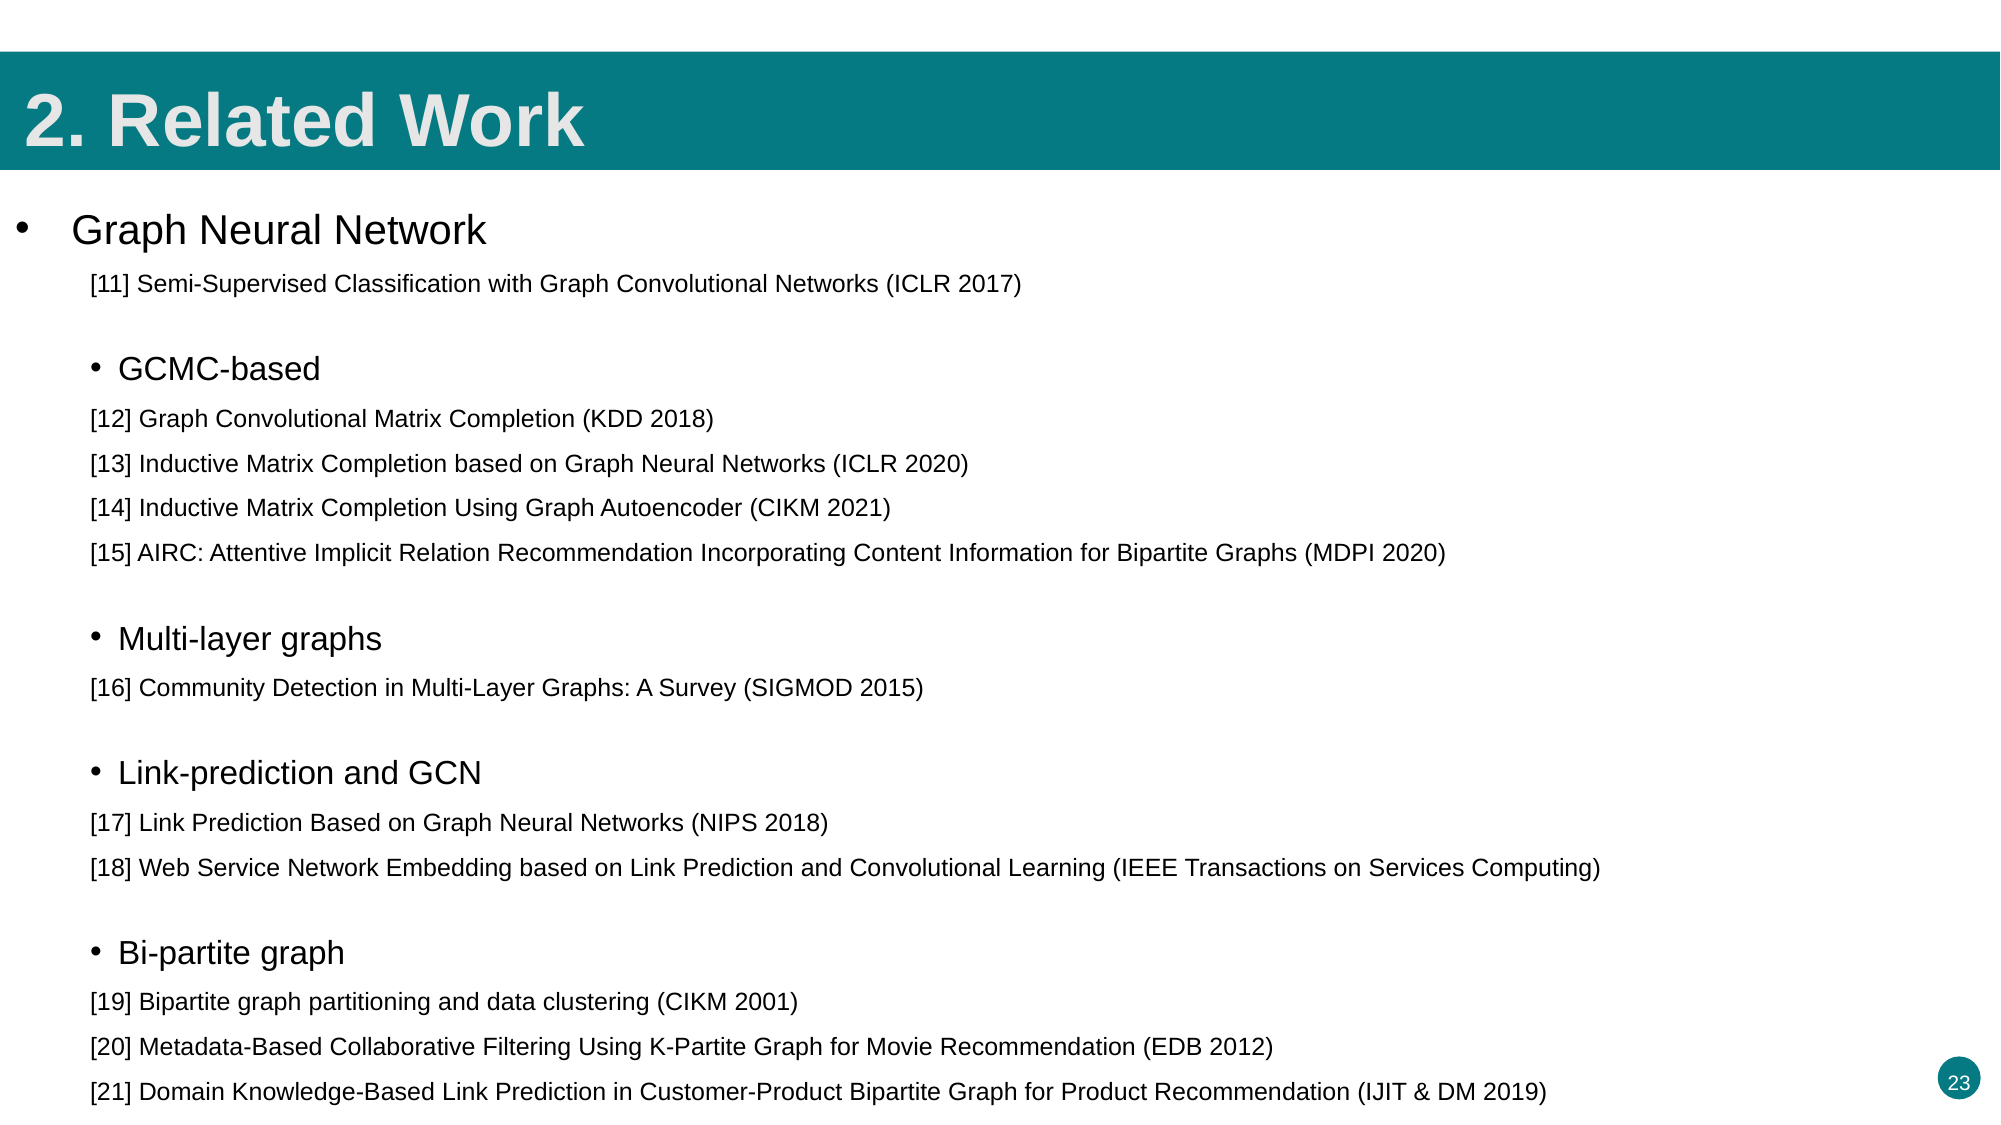

2. Related Work

Graph Neural Network
[11] Semi-Supervised Classification with Graph Convolutional Networks (ICLR 2017)

GCMC-based
[12] Graph Convolutional Matrix Completion (KDD 2018)
[13] Inductive Matrix Completion based on Graph Neural Networks (ICLR 2020)
[14] Inductive Matrix Completion Using Graph Autoencoder (CIKM 2021)
[15] AIRC: Attentive Implicit Relation Recommendation Incorporating Content Information for Bipartite Graphs (MDPI 2020)

Multi-layer graphs
[16] Community Detection in Multi-Layer Graphs: A Survey (SIGMOD 2015)

Link-prediction and GCN
[17] Link Prediction Based on Graph Neural Networks (NIPS 2018)
[18] Web Service Network Embedding based on Link Prediction and Convolutional Learning (IEEE Transactions on Services Computing)

Bi-partite graph
[19] Bipartite graph partitioning and data clustering (CIKM 2001)
[20] Metadata-Based Collaborative Filtering Using K-Partite Graph for Movie Recommendation (EDB 2012)
[21] Domain Knowledge-Based Link Prediction in Customer-Product Bipartite Graph for Product Recommendation (IJIT & DM 2019)